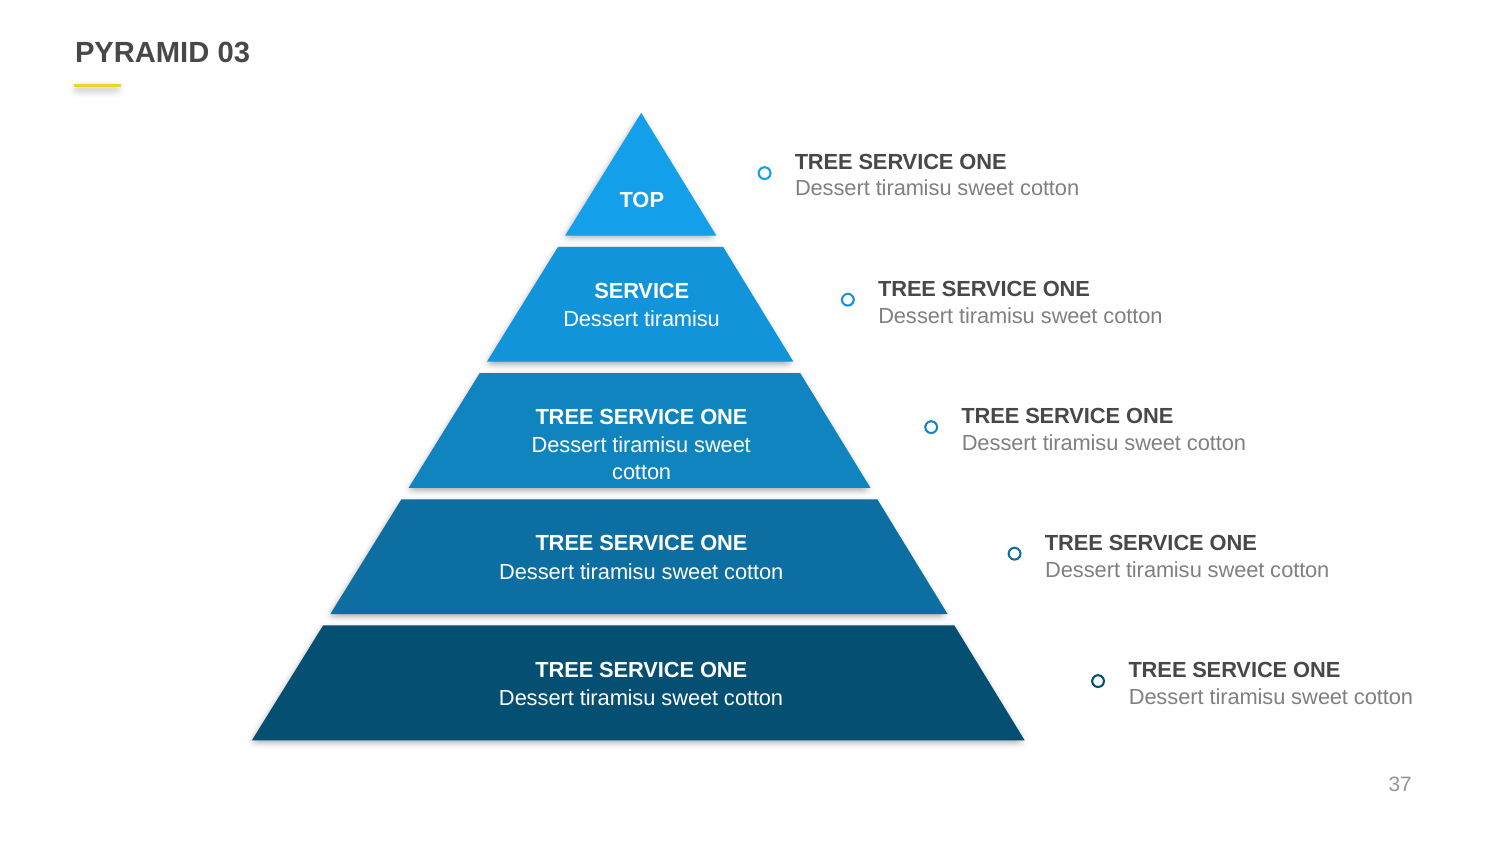

# PYRAMID 03

TOP

SERVICE
Dessert tiramisu

TREE SERVICE ONE
Dessert tiramisu sweet cotton

TREE SERVICE ONE
Dessert tiramisu sweet cotton

TREE SERVICE ONE
Dessert tiramisu sweet cotton
TREE SERVICE ONE
Dessert tiramisu sweet cotton

TREE SERVICE ONE
Dessert tiramisu sweet cotton

TREE SERVICE ONE
Dessert tiramisu sweet cotton

TREE SERVICE ONE
Dessert tiramisu sweet cotton

TREE SERVICE ONE
Dessert tiramisu sweet cotton